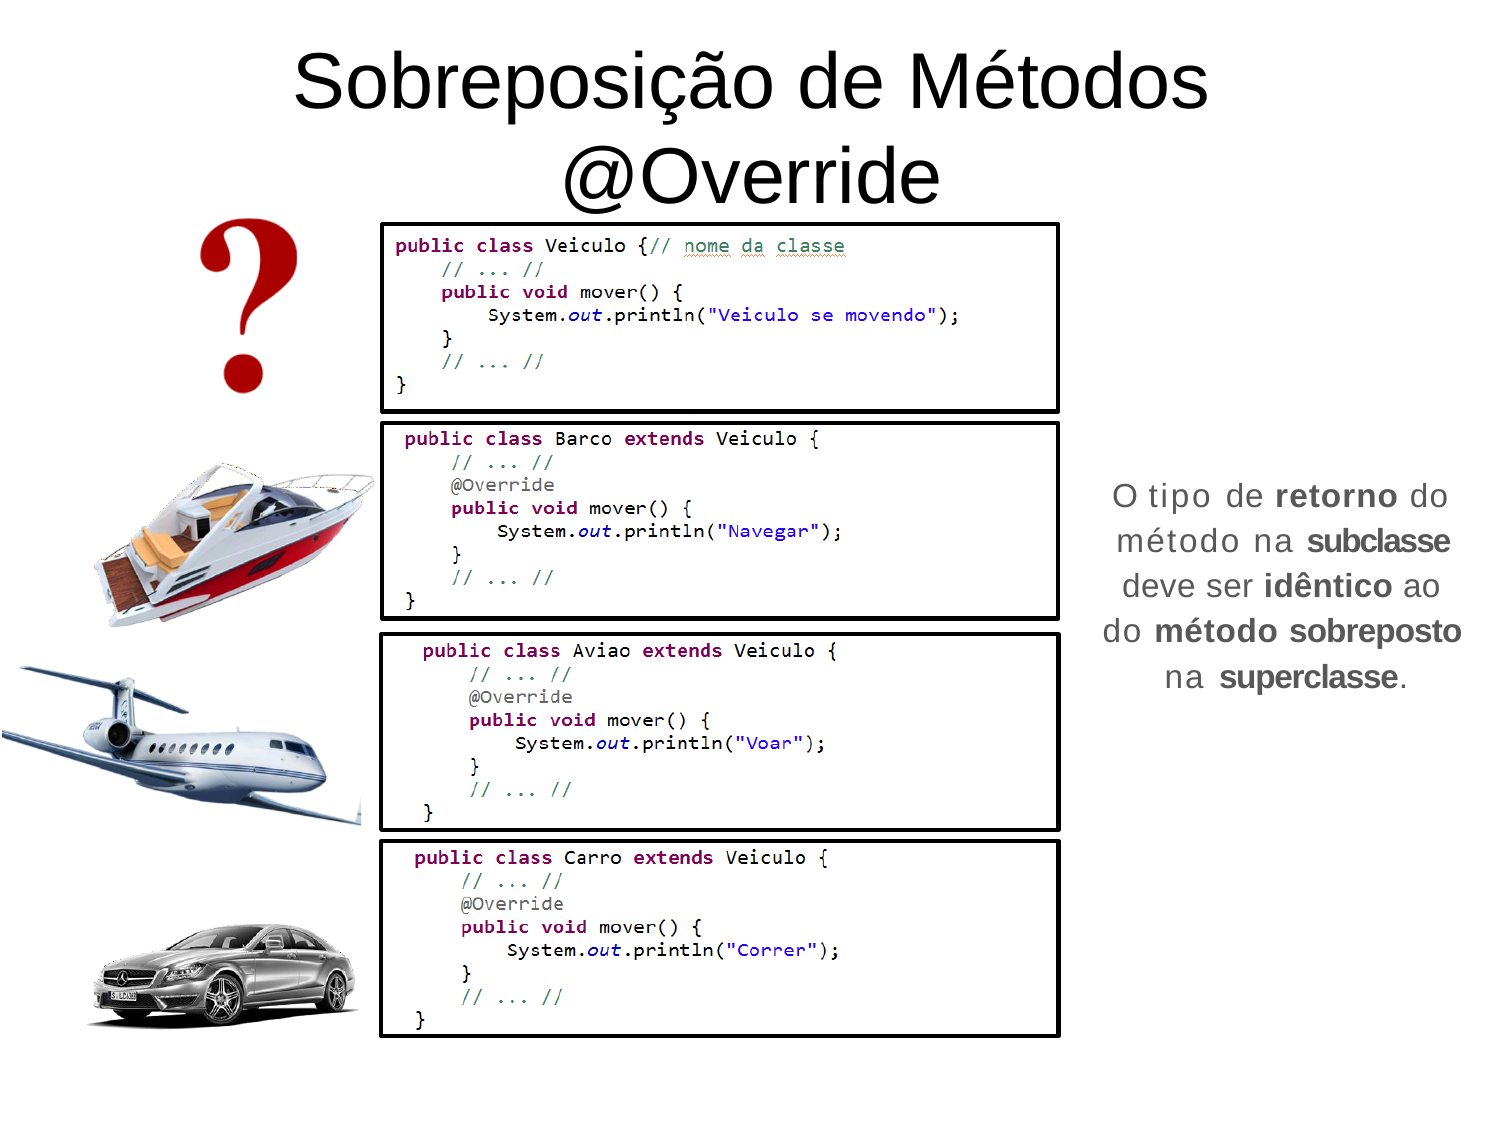

# Sobreposição de Métodos @Override

O tipo de retorno do  método na subclasse  deve ser idêntico ao  do método sobreposto  na superclasse.